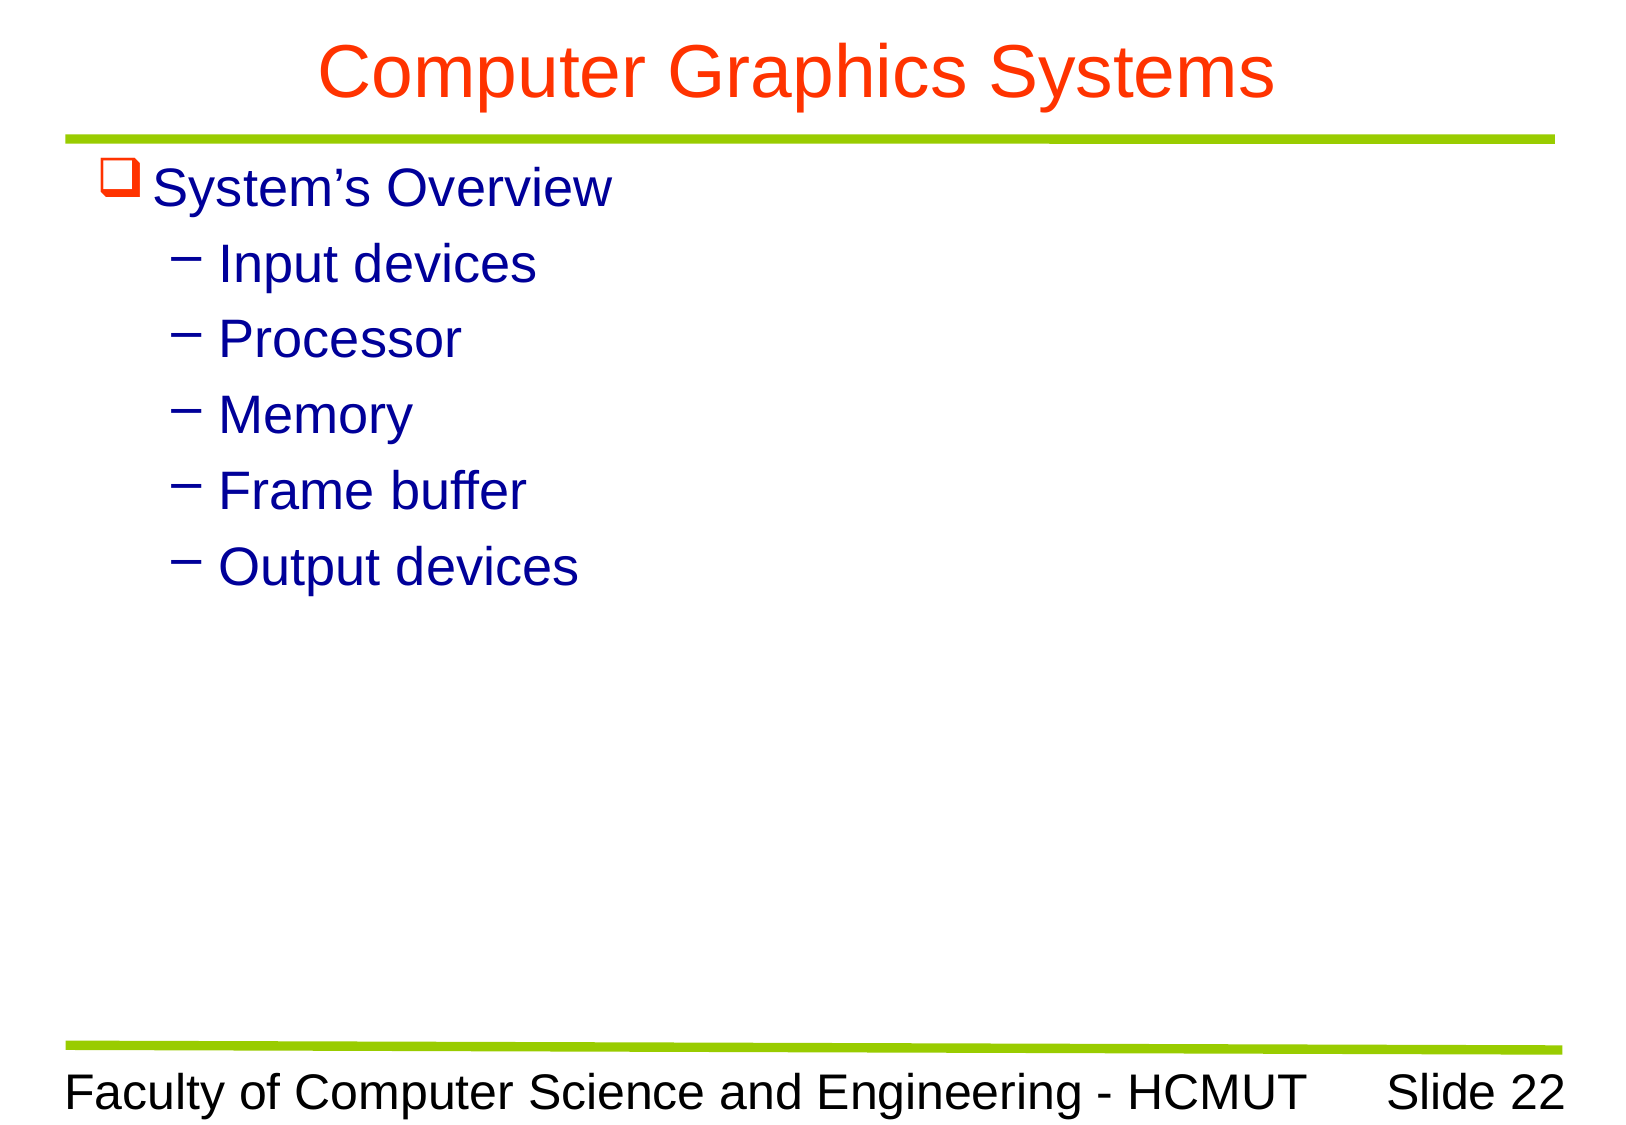

# Computer Graphics Systems
System’s Overview
Input devices
Processor
Memory
Frame buffer
Output devices